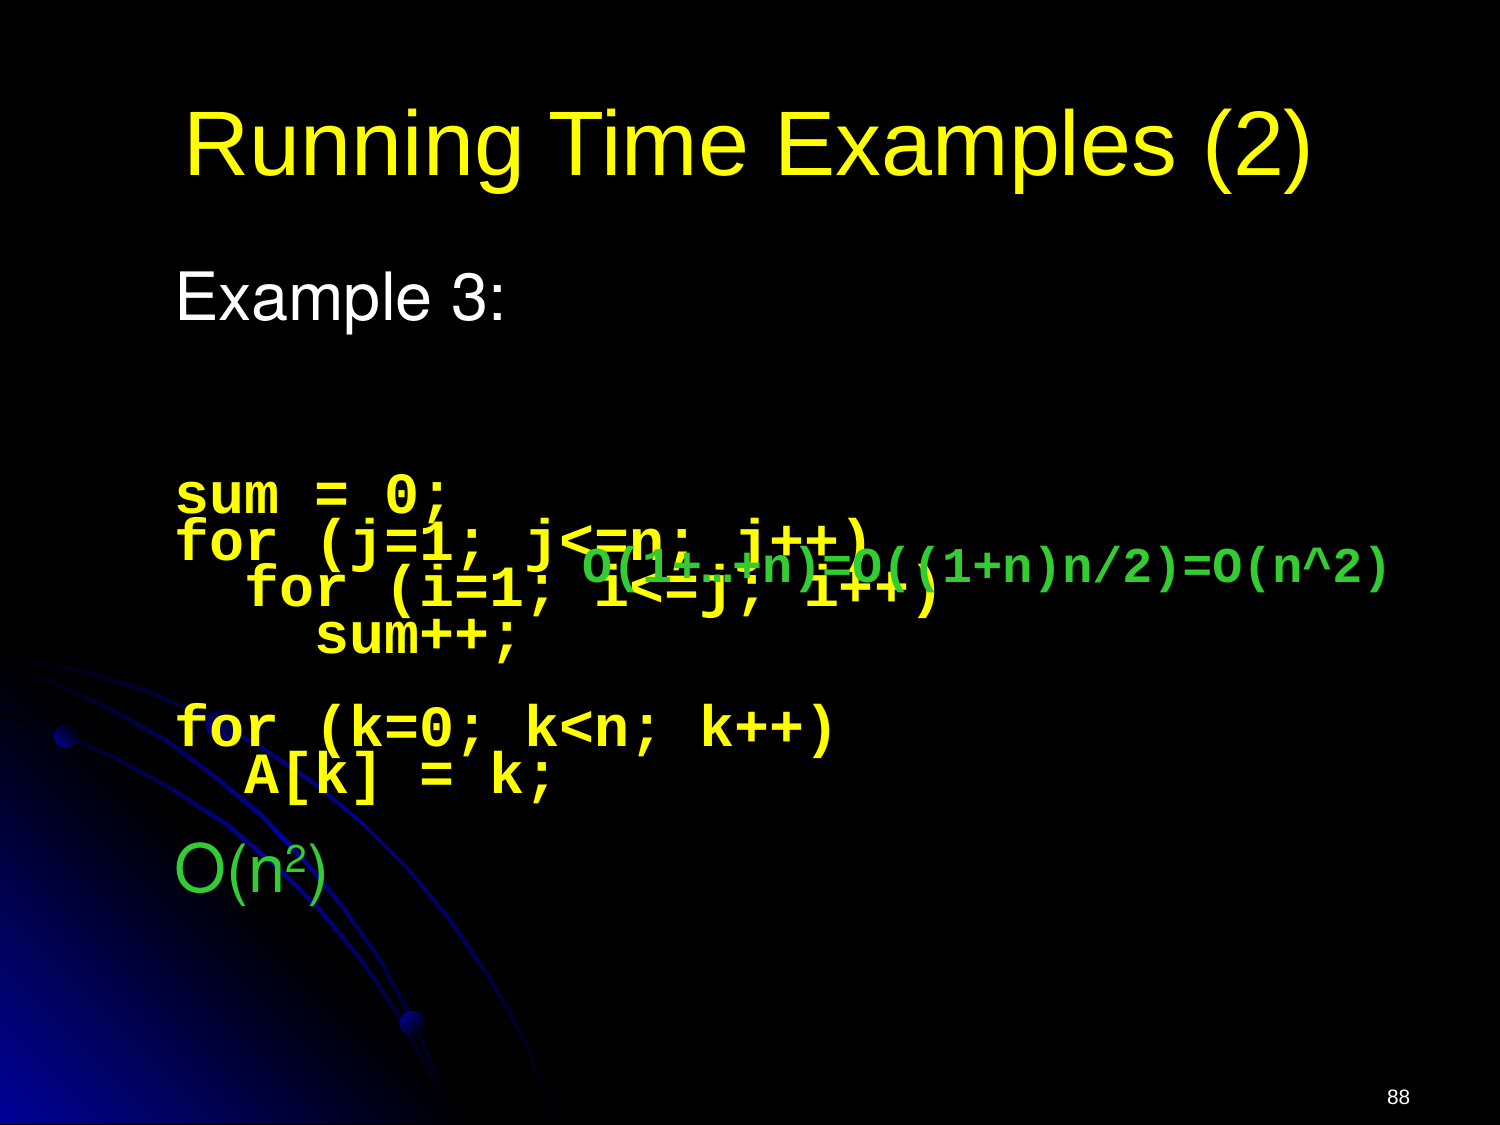

# Running Time Examples (2)
Example 3:

sum = 0;
for (j=1; j<=n; j++)
  for (i=1; i<=j; i++)
    sum++;

for (k=0; k<n; k++)
  A[k] = k;

O(n2)
O(1+…+n)=O((1+n)n/2)=O(n^2)

88